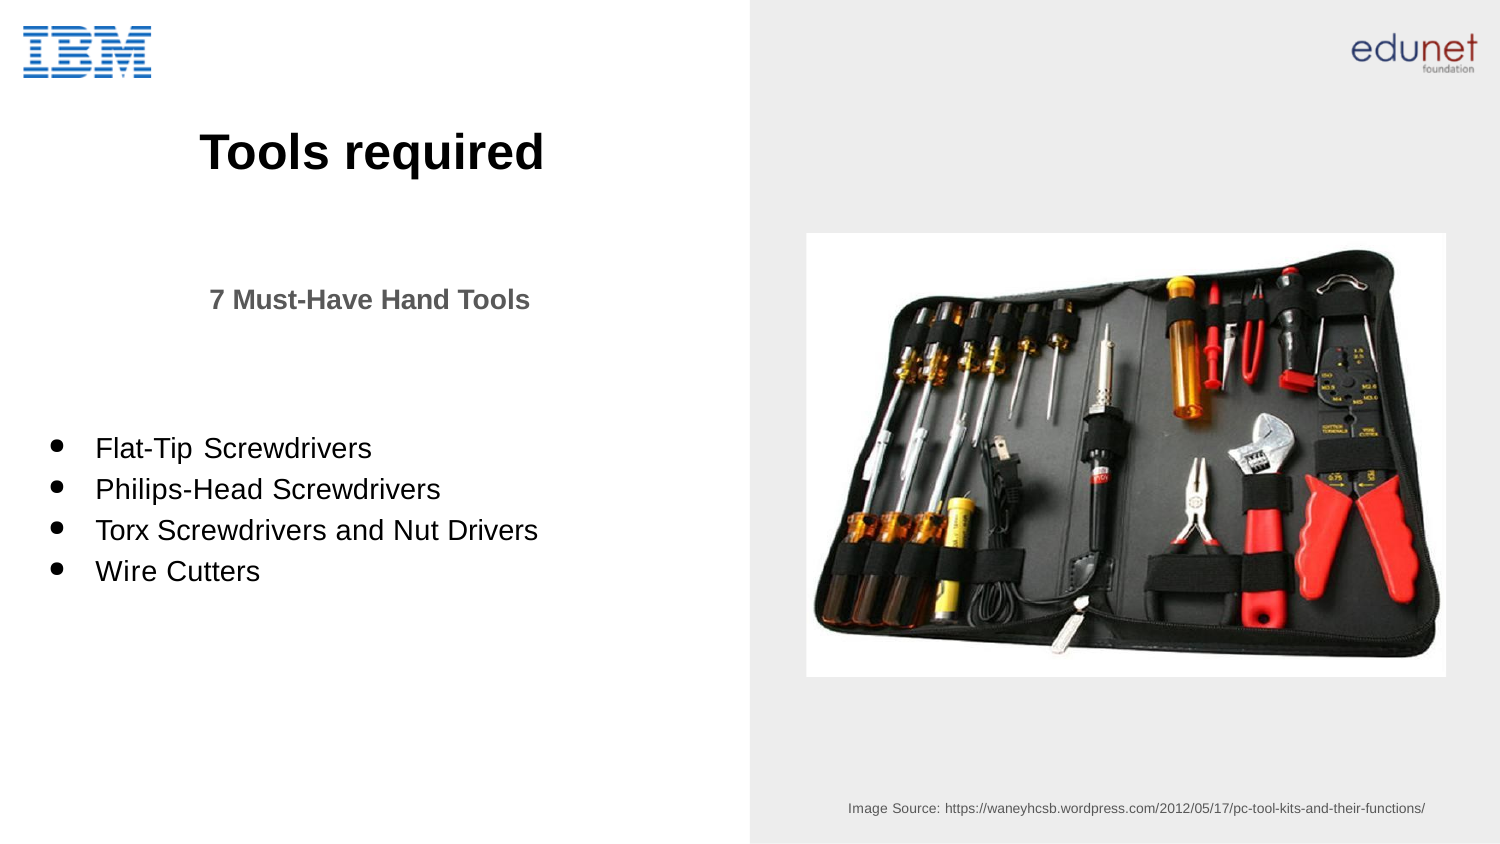

# Tools required

7 Must-Have Hand Tools
Flat-Tip Screwdrivers
Philips-Head Screwdrivers
Torx Screwdrivers and Nut Drivers
Wire Cutters
Image Source: https://waneyhcsb.wordpress.com/2012/05/17/pc-tool-kits-and-their-functions/